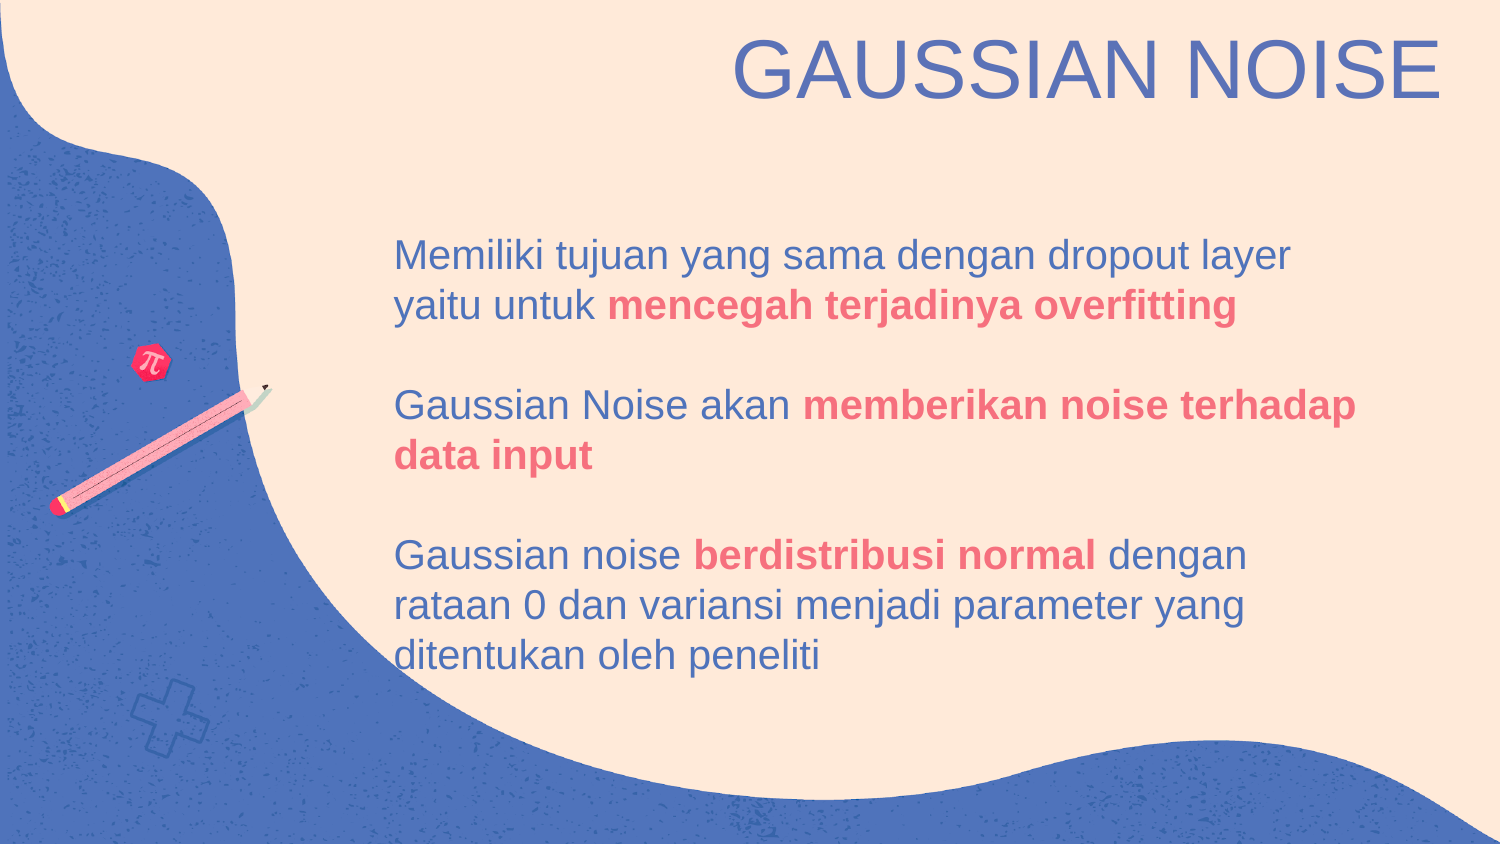

# GAUSSIAN NOISE
Memiliki tujuan yang sama dengan dropout layer yaitu untuk mencegah terjadinya overfitting

Gaussian Noise akan memberikan noise terhadap data input

Gaussian noise berdistribusi normal dengan rataan 0 dan variansi menjadi parameter yang ditentukan oleh peneliti